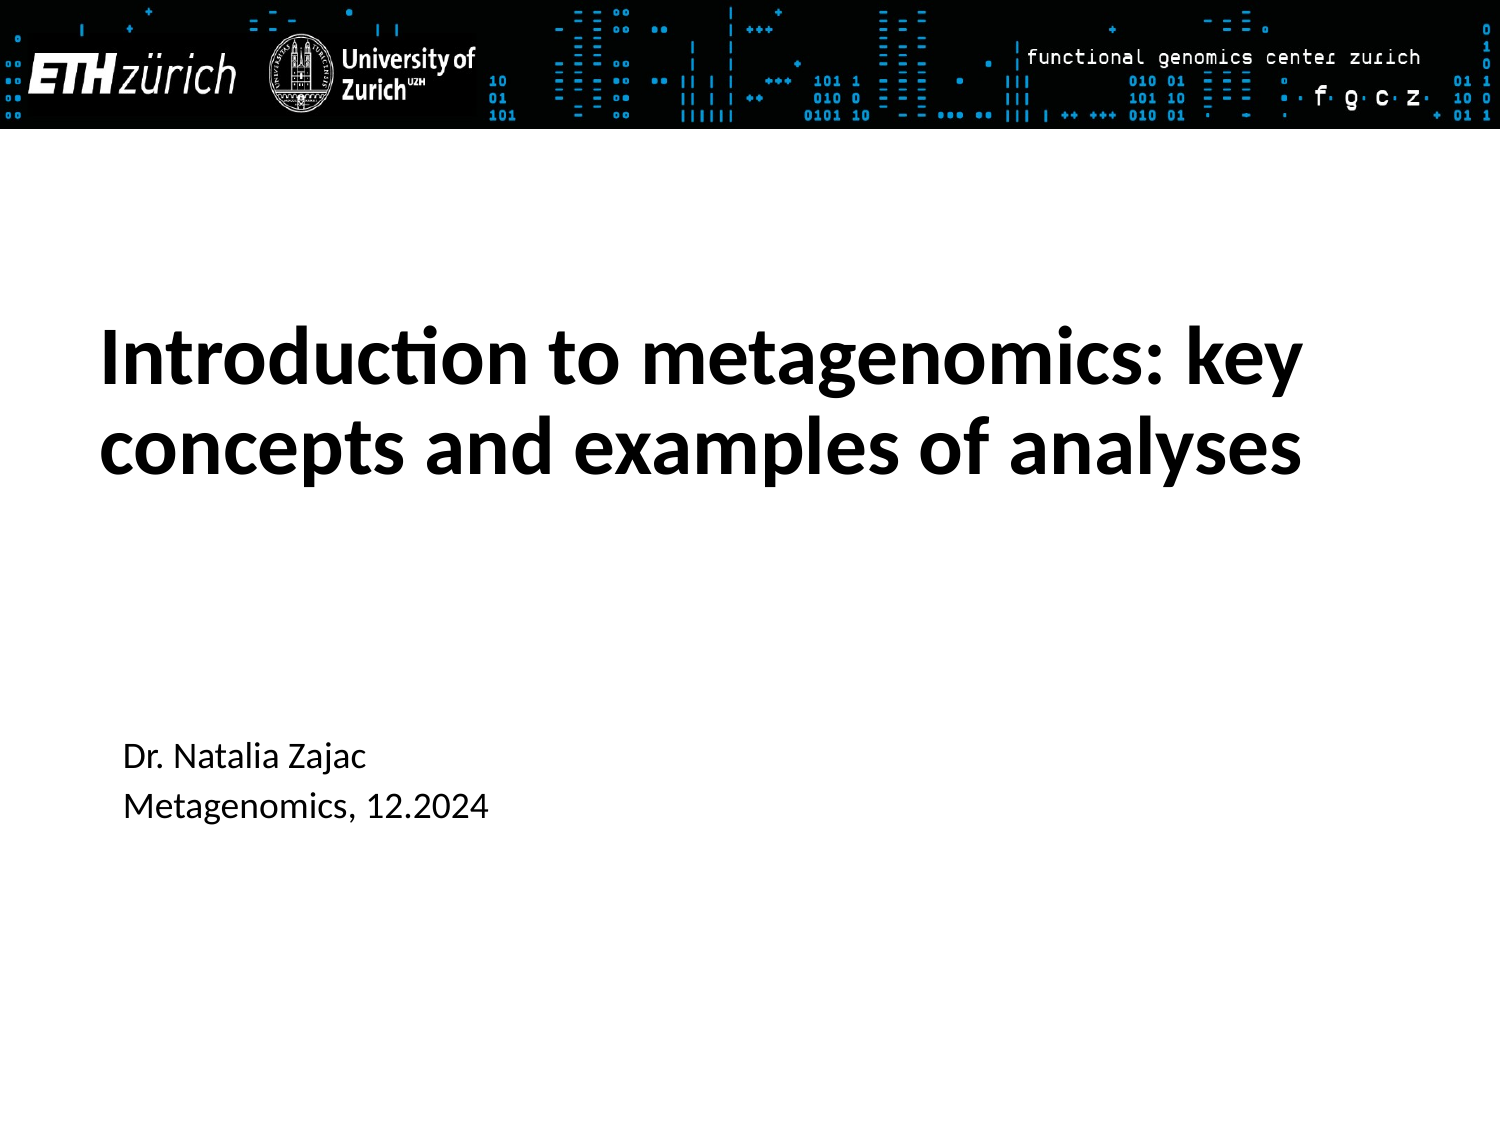

# Introduction to metagenomics: key concepts and examples of analyses
Dr. Natalia Zajac
Metagenomics, 12.2024